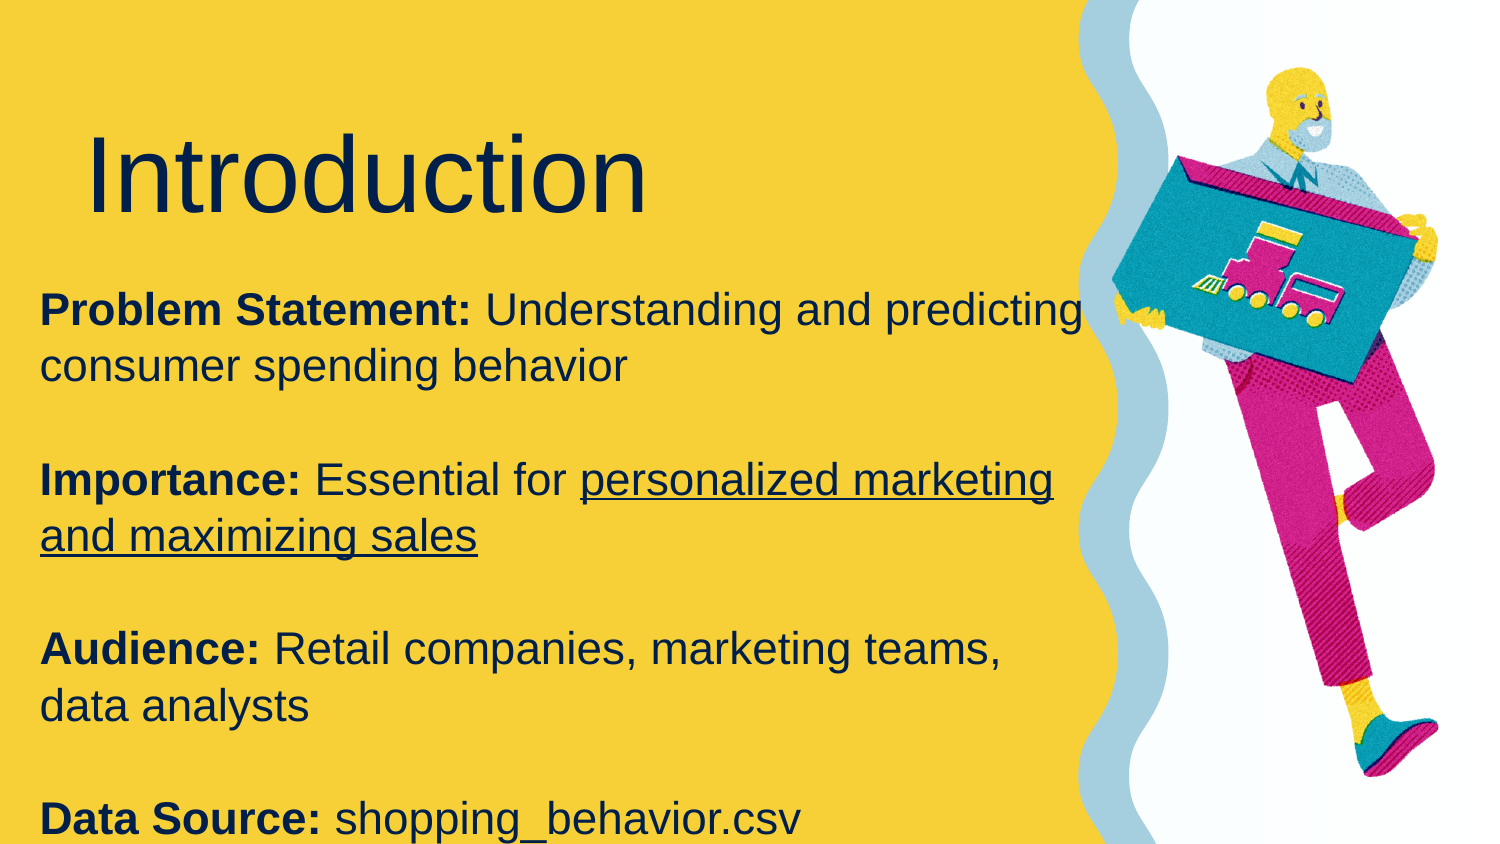

Introduction
Problem Statement: Understanding and predicting consumer spending behavior

Importance: Essential for personalized marketing and maximizing sales

Audience: Retail companies, marketing teams, data analysts

Data Source: shopping_behavior.csv